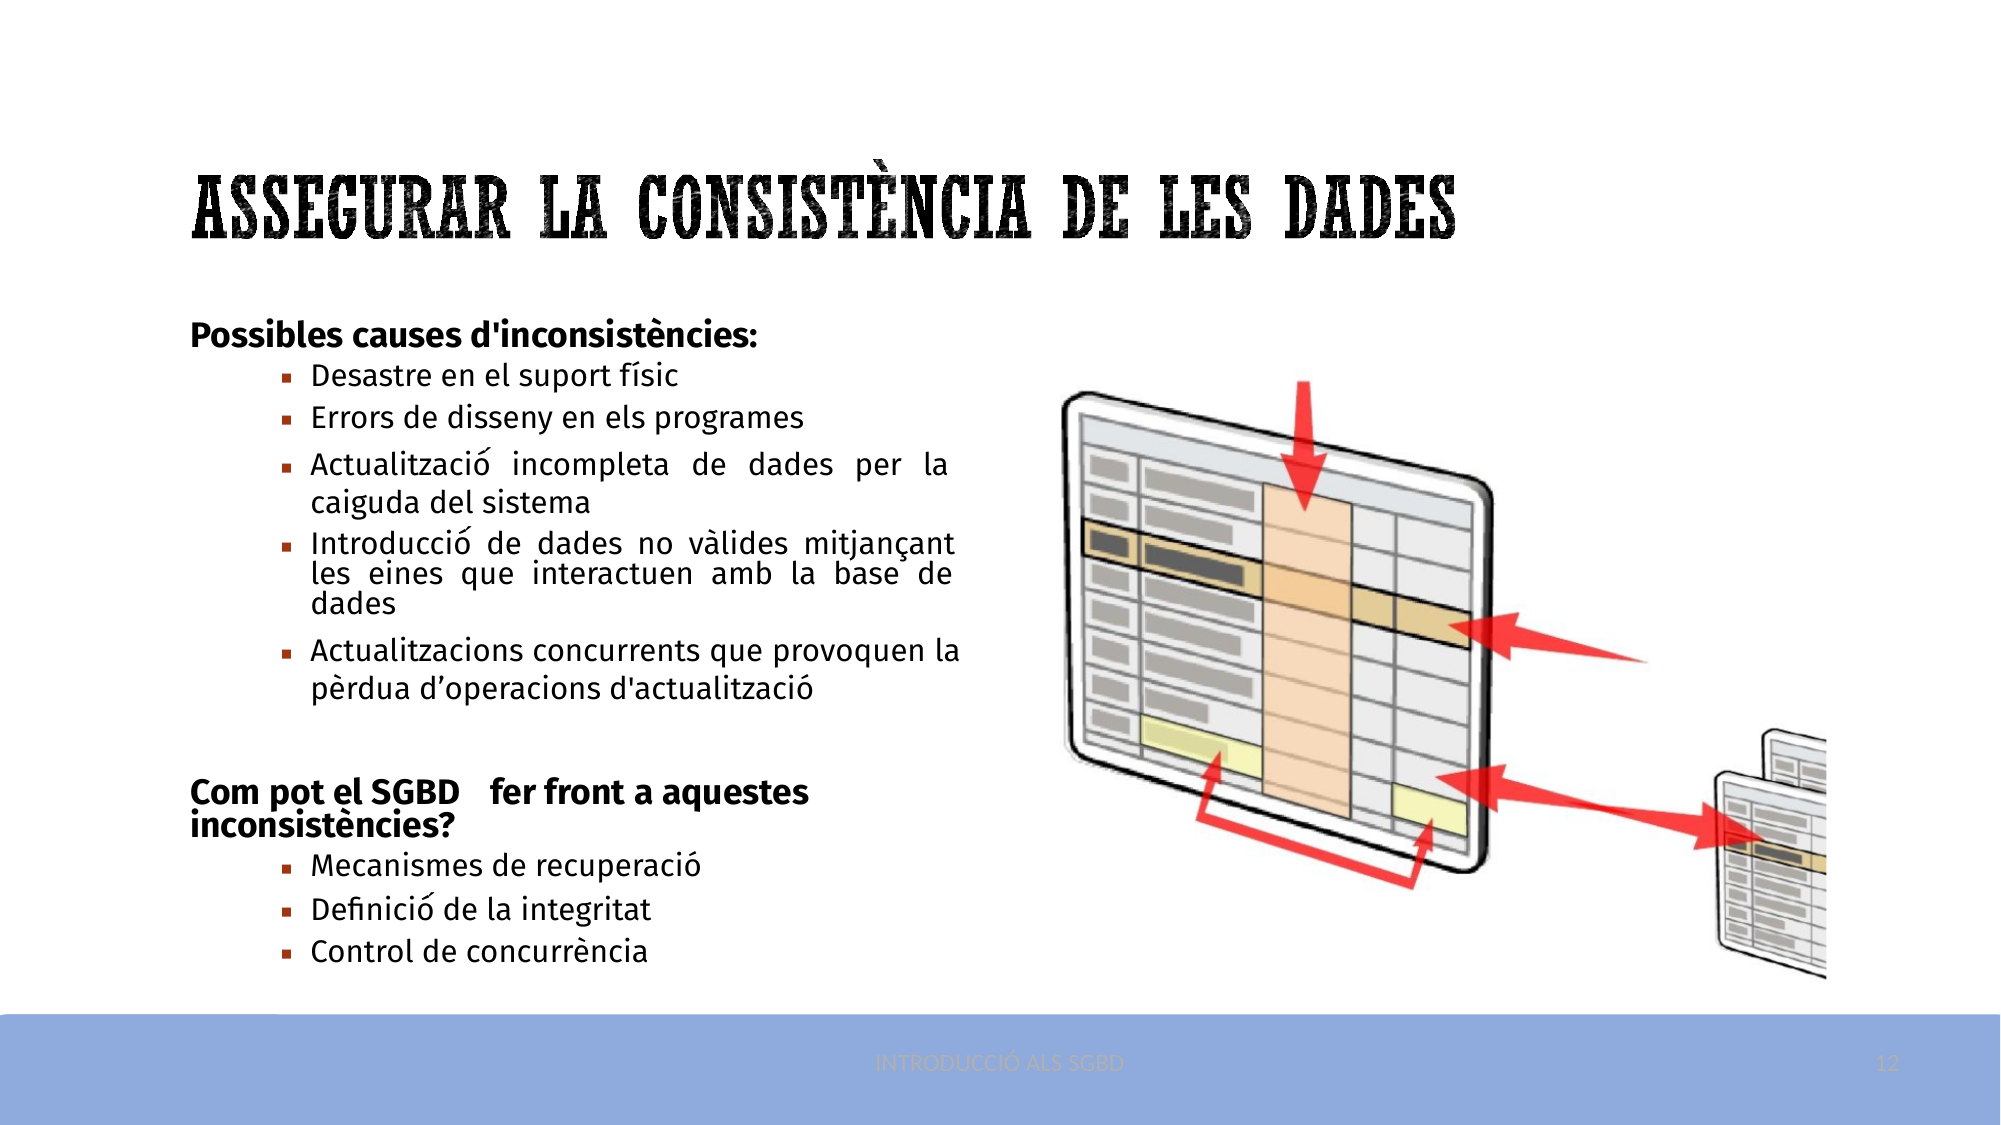

# Possibles causes d'inconsistències:
Desastre en el suport físic
Errors de disseny en els programes
Actualització́ incompleta de dades per la  caiguda del sistema
Introducció́ de dades no vàlides mitjançant  les eines que interactuen amb la base de  dades
Actualitzacions concurrents que provoquen la  pèrdua d’operacions d'actualització

Com pot el SGBD	fer front a aquestes  inconsistències?
Mecanismes de recuperació
Definició́ de la integritat
Control de concurrència

INTRODUCCIÓ ALS SGBD
12